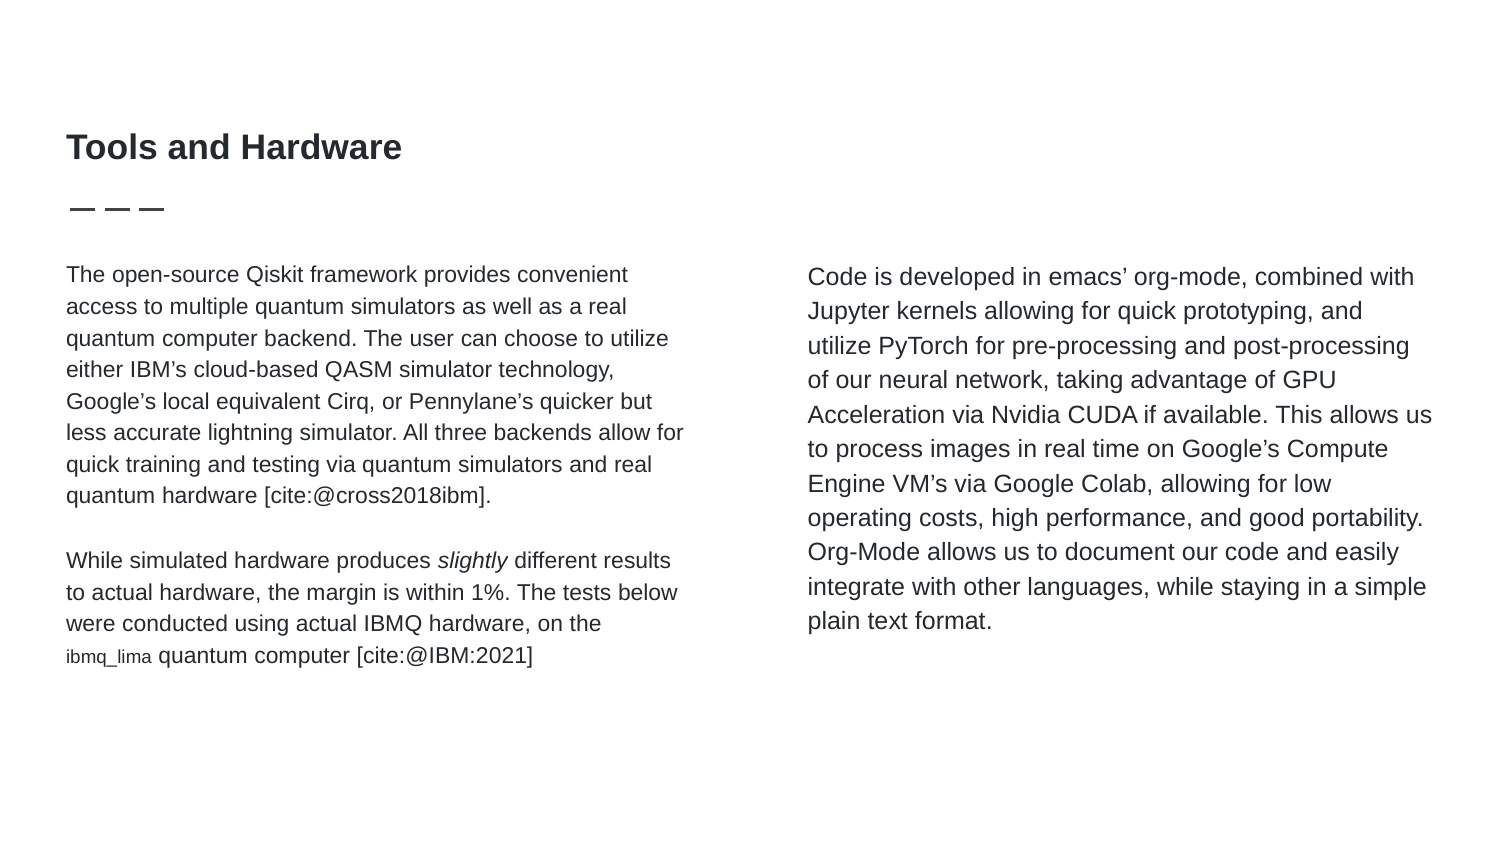

# Tools and Hardware
The open-source Qiskit framework provides convenient access to multiple quantum simulators as well as a real quantum computer backend. The user can choose to utilize either IBM’s cloud-based QASM simulator technology, Google’s local equivalent Cirq, or Pennylane’s quicker but less accurate lightning simulator. All three backends allow for quick training and testing via quantum simulators and real quantum hardware [cite:@cross2018ibm].
While simulated hardware produces slightly different results to actual hardware, the margin is within 1%. The tests below were conducted using actual IBMQ hardware, on the ibmq_lima quantum computer [cite:@IBM:2021]
Code is developed in emacs’ org-mode, combined with Jupyter kernels allowing for quick prototyping, and utilize PyTorch for pre-processing and post-processing of our neural network, taking advantage of GPU Acceleration via Nvidia CUDA if available. This allows us to process images in real time on Google’s Compute Engine VM’s via Google Colab, allowing for low operating costs, high performance, and good portability. Org-Mode allows us to document our code and easily integrate with other languages, while staying in a simple plain text format.